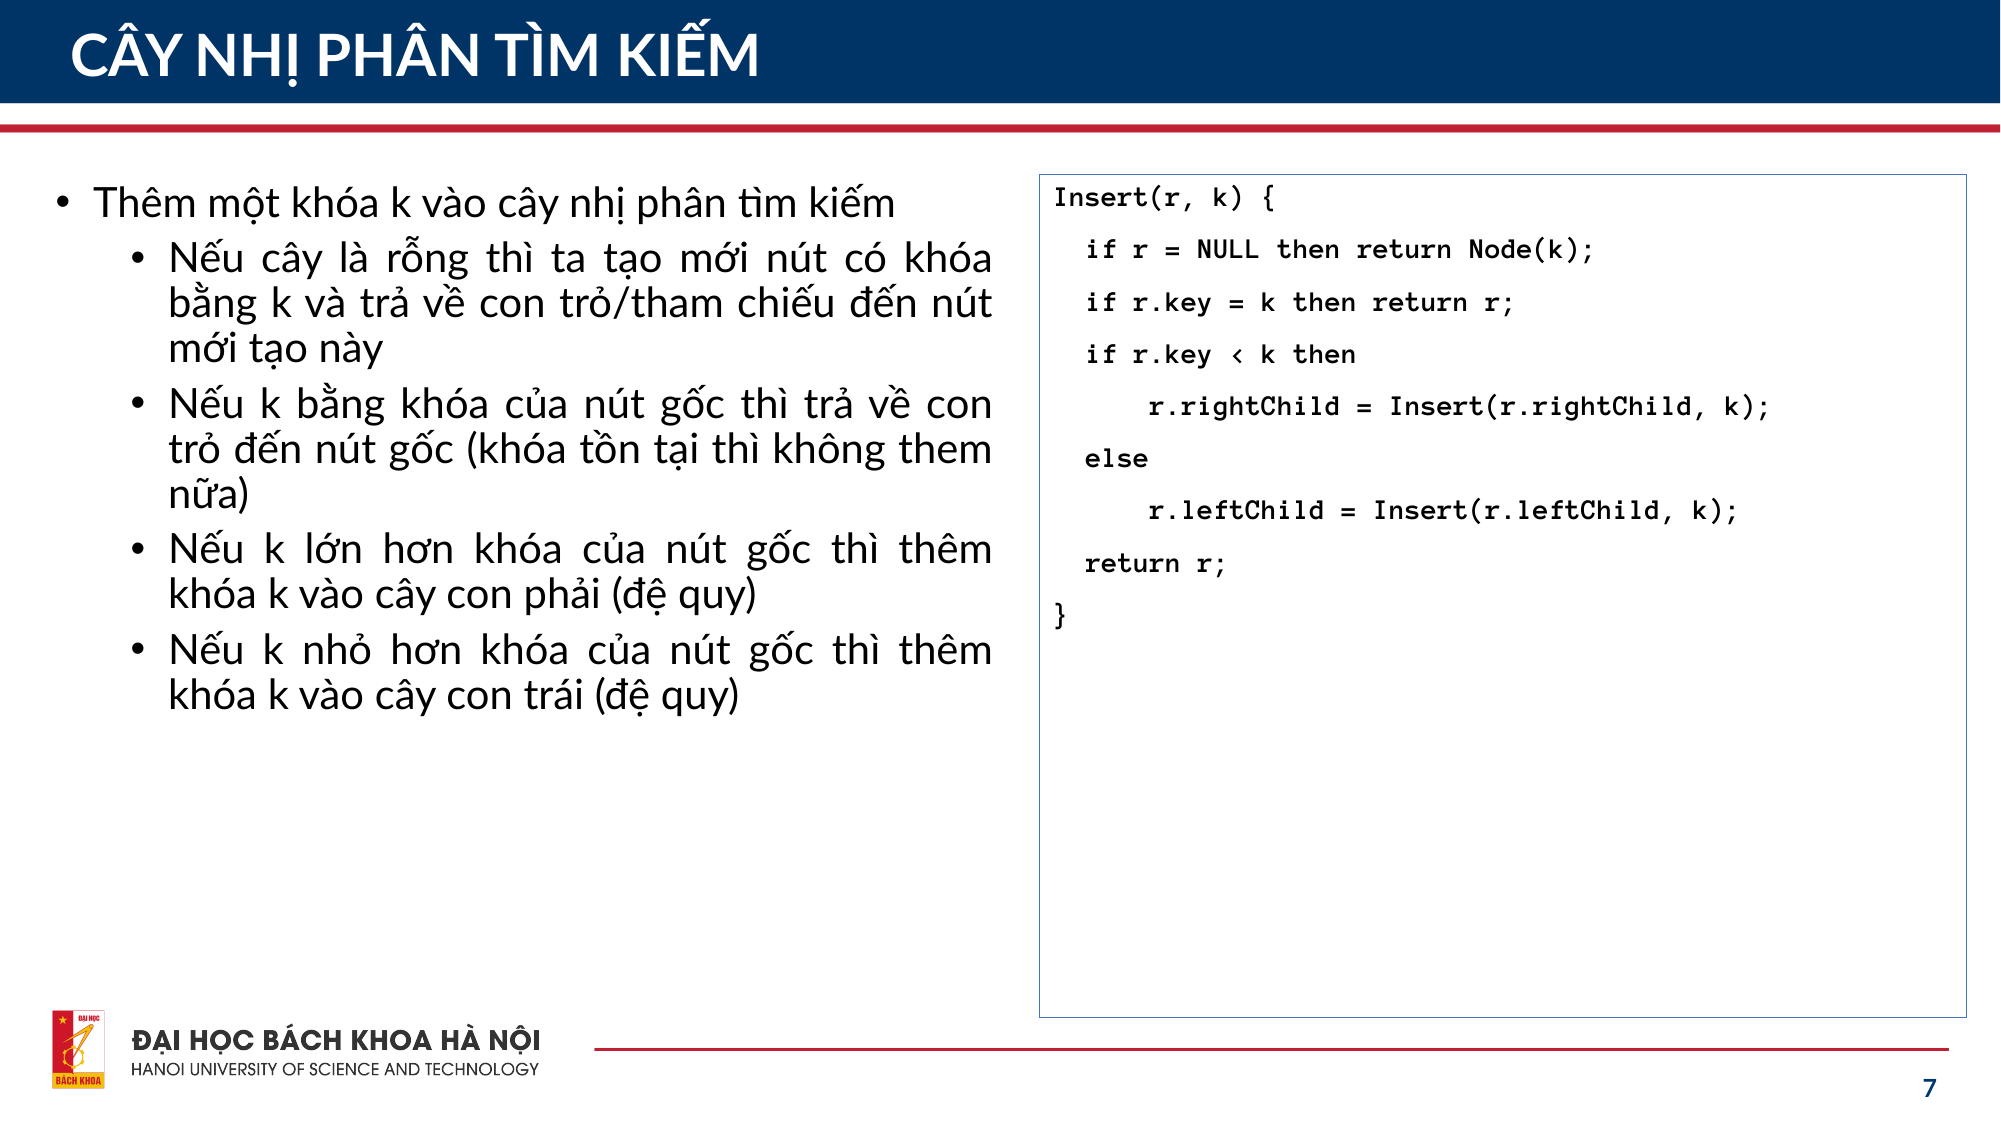

# CÂY NHỊ PHÂN TÌM KIẾM
Thêm một khóa k vào cây nhị phân tìm kiếm
Nếu cây là rỗng thì ta tạo mới nút có khóa bằng k và trả về con trỏ/tham chiếu đến nút mới tạo này
Nếu k bằng khóa của nút gốc thì trả về con trỏ đến nút gốc (khóa tồn tại thì không them nữa)
Nếu k lớn hơn khóa của nút gốc thì thêm khóa k vào cây con phải (đệ quy)
Nếu k nhỏ hơn khóa của nút gốc thì thêm khóa k vào cây con trái (đệ quy)
Insert(r, k) {
  if r = NULL then return Node(k);
  if r.key = k then return r;
  if r.key < k then
      r.rightChild = Insert(r.rightChild, k);
  else
      r.leftChild = Insert(r.leftChild, k);
  return r;
}
7